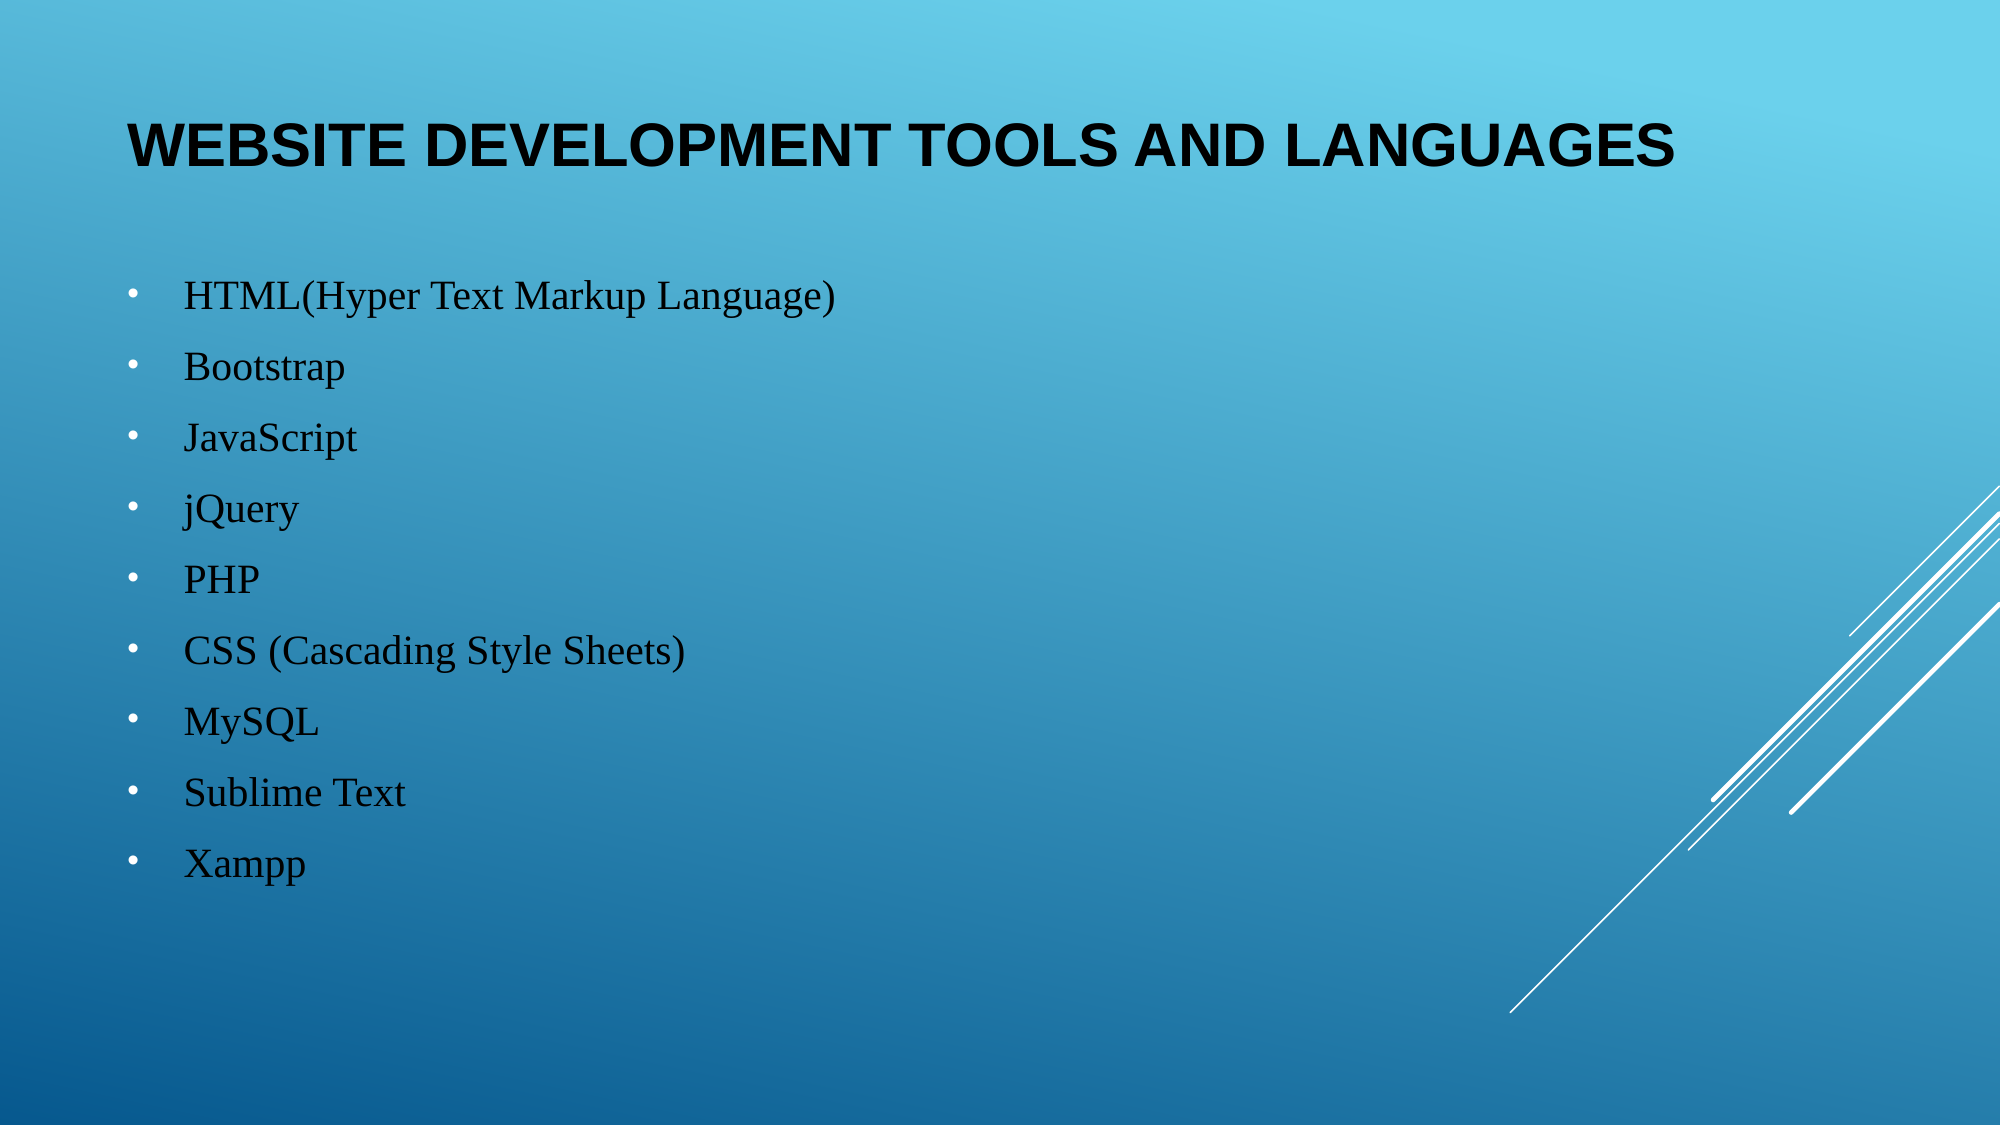

# Website development tools and languages
HTML(Hyper Text Markup Language)
Bootstrap
JavaScript
jQuery
PHP
CSS (Cascading Style Sheets)
MySQL
Sublime Text
Xampp